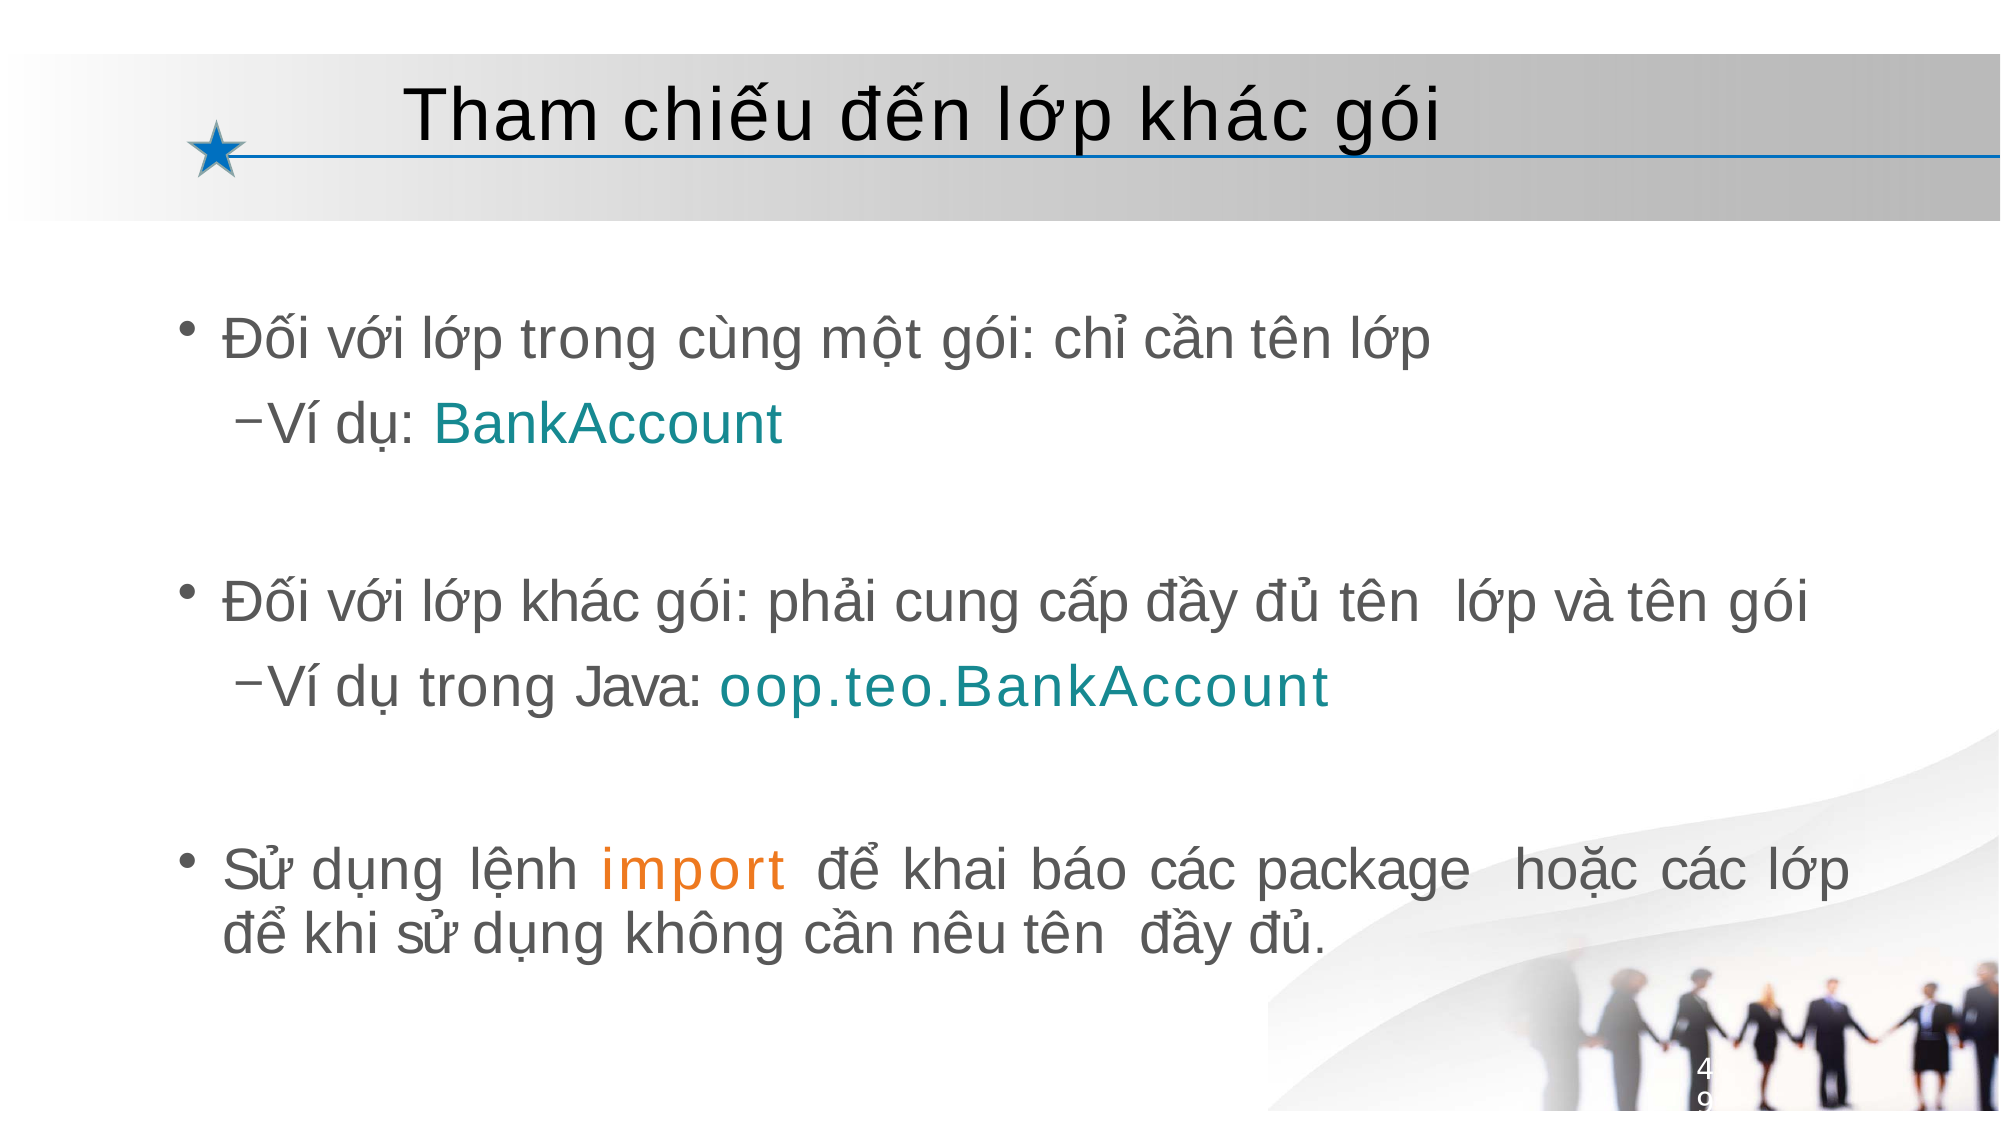

# Tham chiếu đến lớp khác gói
Đối với lớp trong cùng một gói: chỉ cần tên lớp
Ví dụ: BankAccount

Đối với lớp khác gói: phải cung cấp đầy đủ tên  lớp và tên gói
Ví dụ trong Java: oop.teo.BankAccount

Sử dụng lệnh import để khai báo các package  hoặc các lớp để khi sử dụng không cần nêu tên  đầy đủ.
49